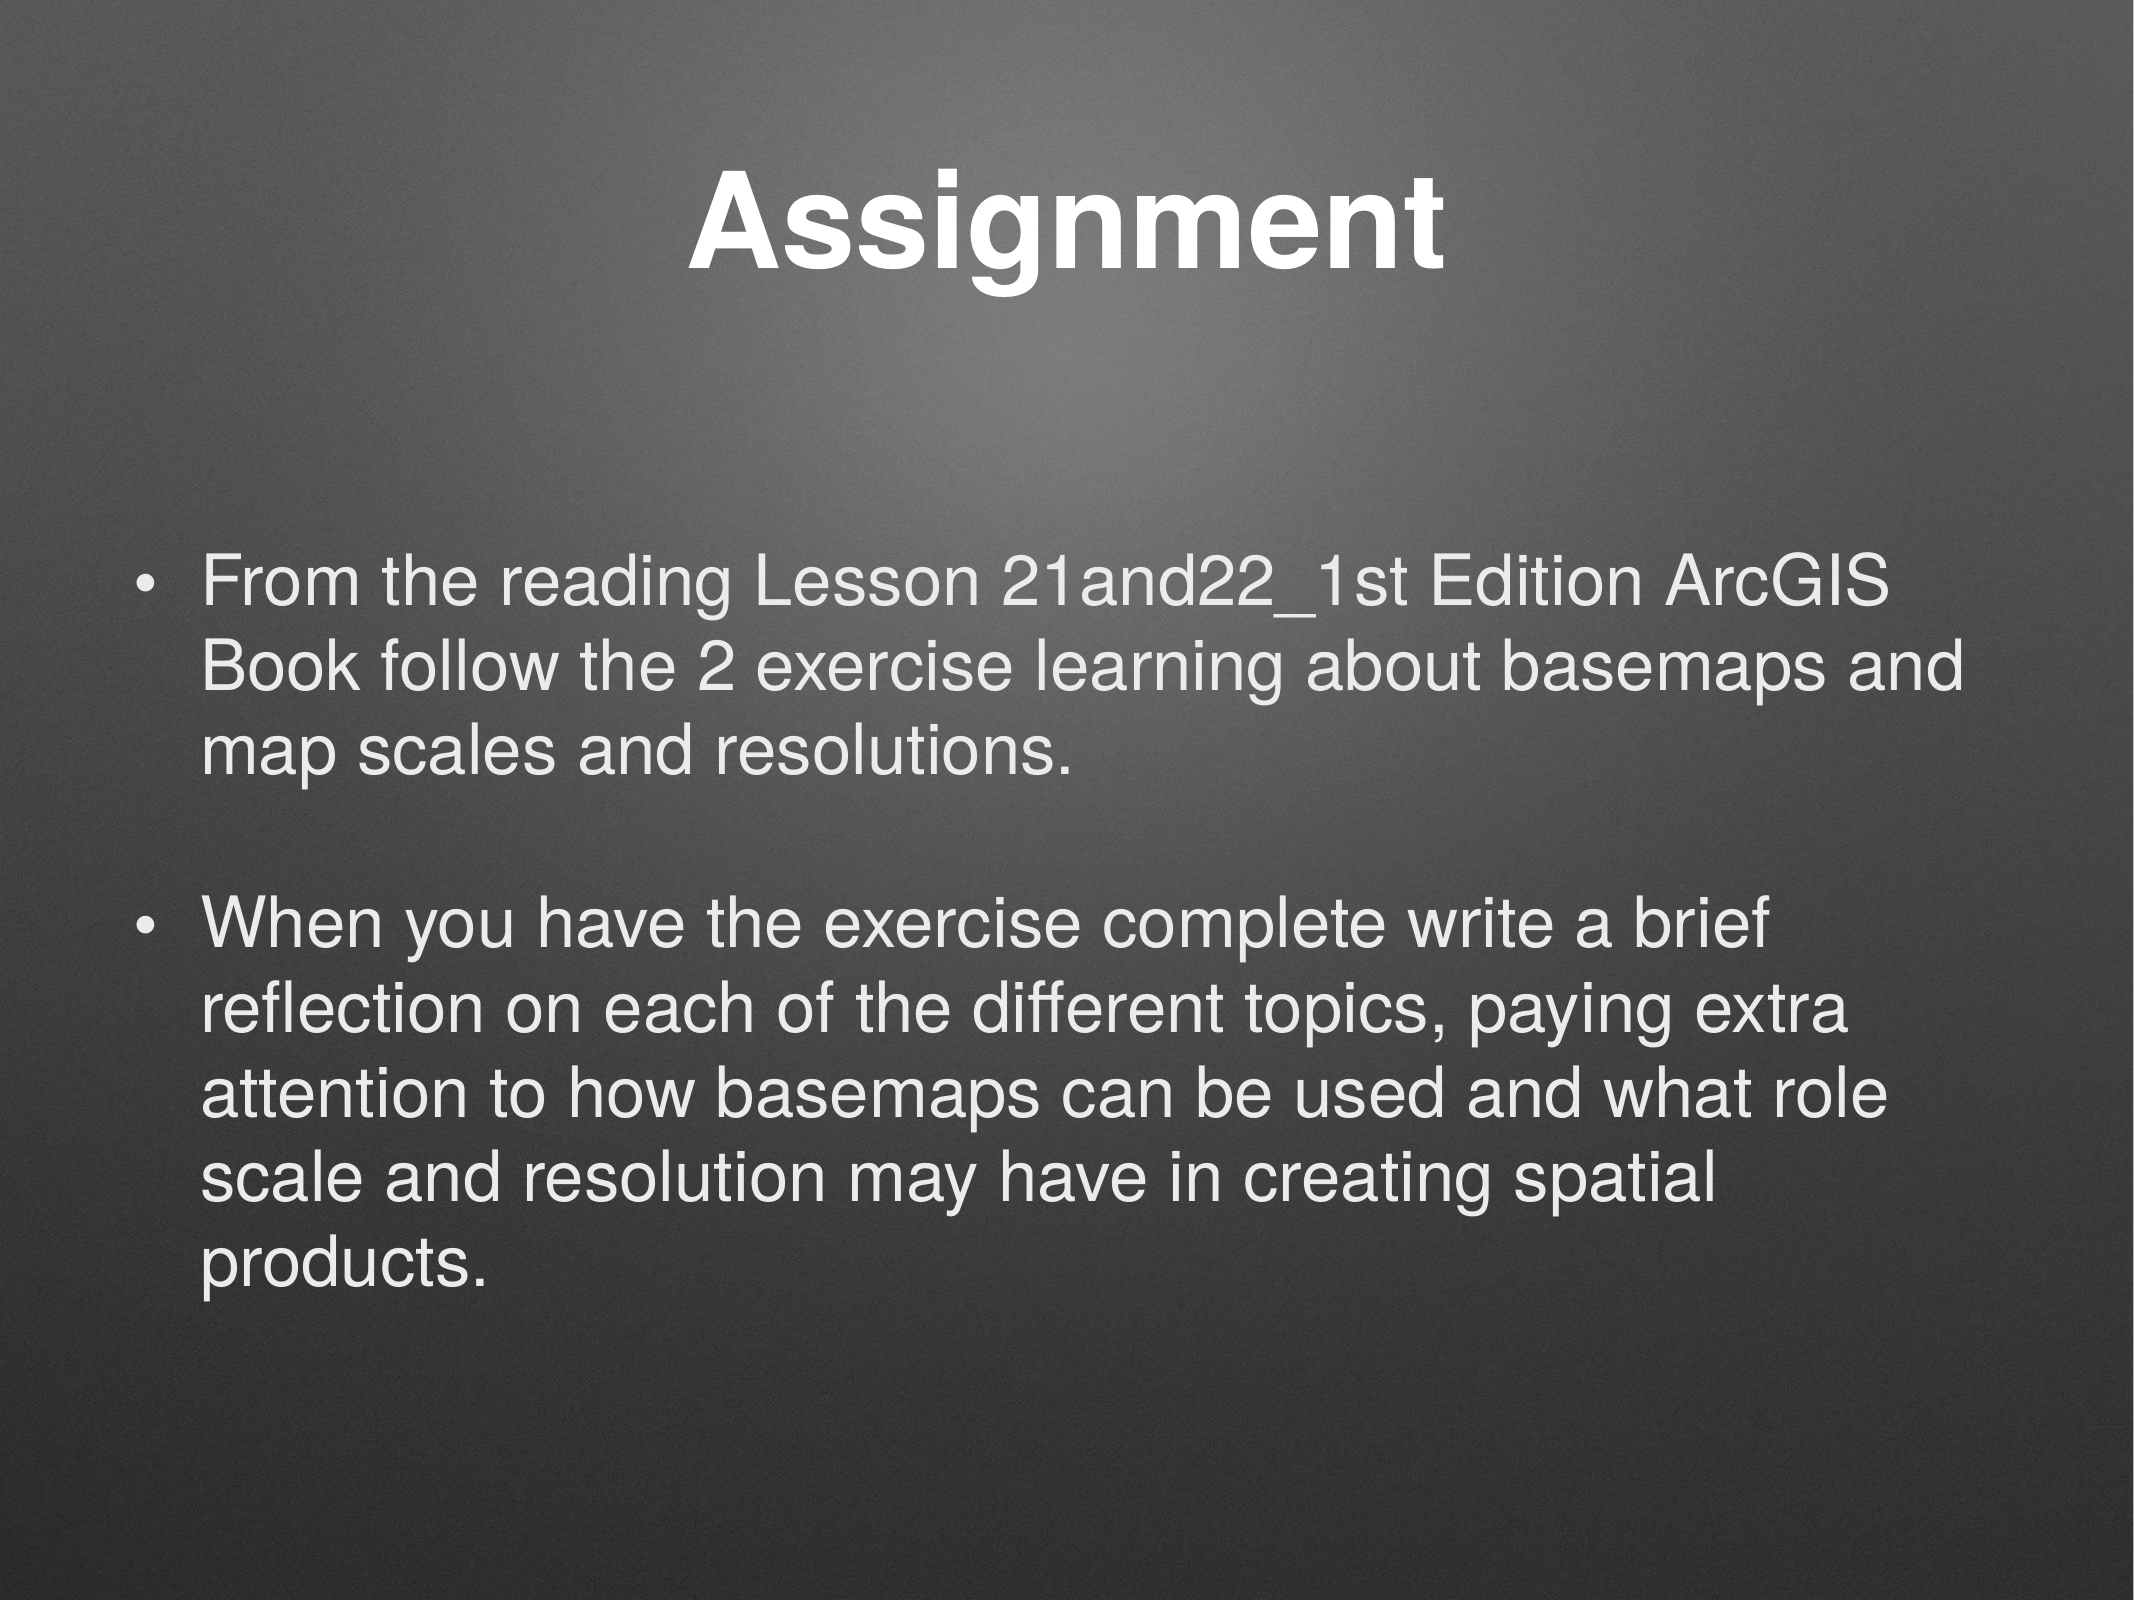

# Assignment
From the reading Lesson 21and22_1st Edition ArcGIS Book follow the 2 exercise learning about basemaps and map scales and resolutions.
When you have the exercise complete write a brief reflection on each of the different topics, paying extra attention to how basemaps can be used and what role scale and resolution may have in creating spatial products.